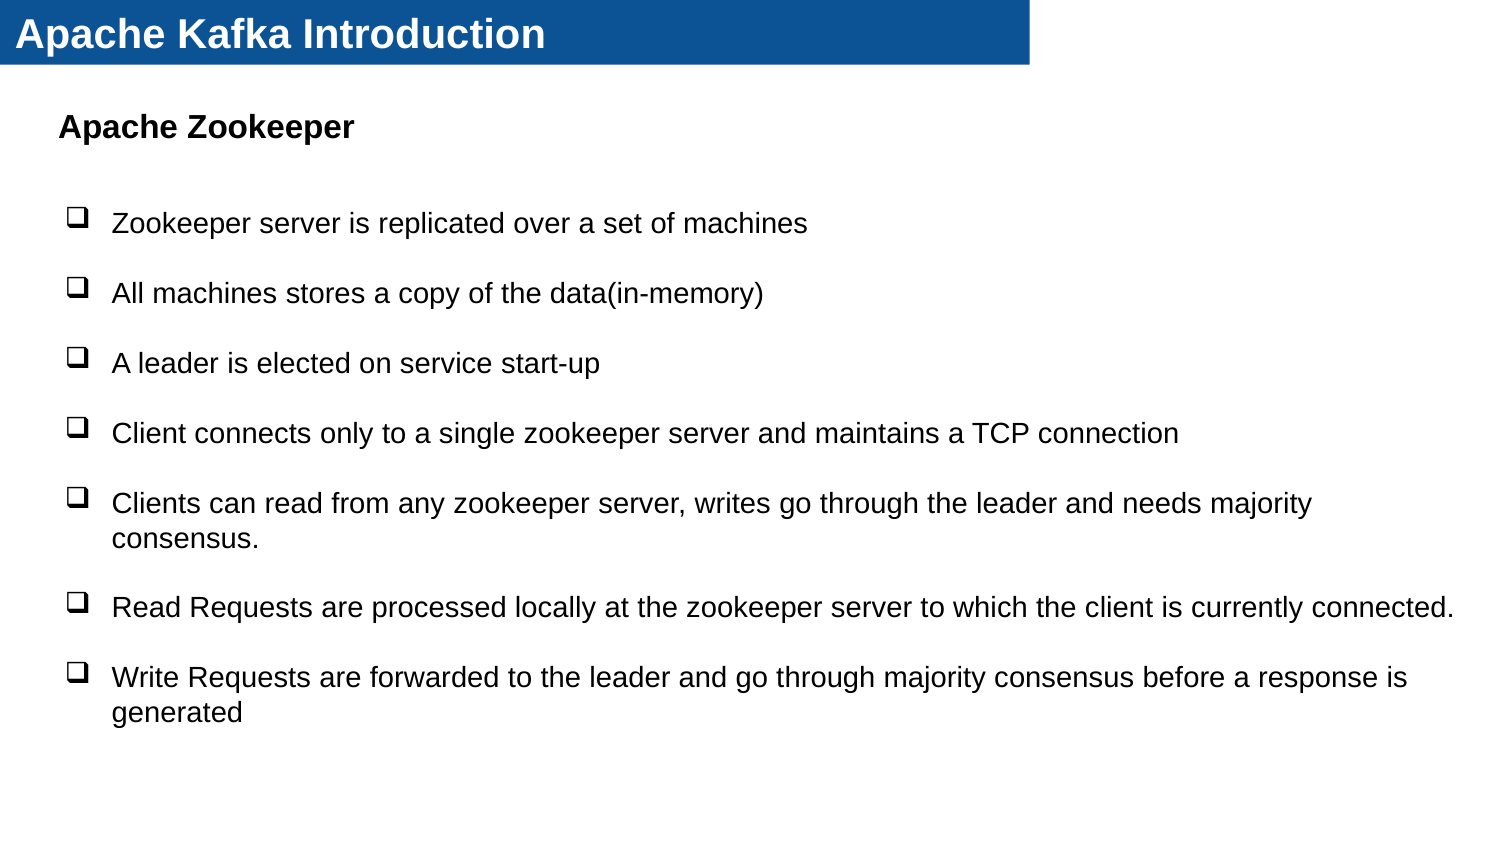

Apache Kafka Introduction

Apache Zookeeper

Zookeeper server is replicated over a set of machines

All machines stores a copy of the data(in-memory)

A leader is elected on service start-up

Client connects only to a single zookeeper server and maintains a TCP connection

Clients can read from any zookeeper server, writes go through the leader and needs majority consensus.

Read Requests are processed locally at the zookeeper server to which the client is currently connected.

Write Requests are forwarded to the leader and go through majority consensus before a response is generated